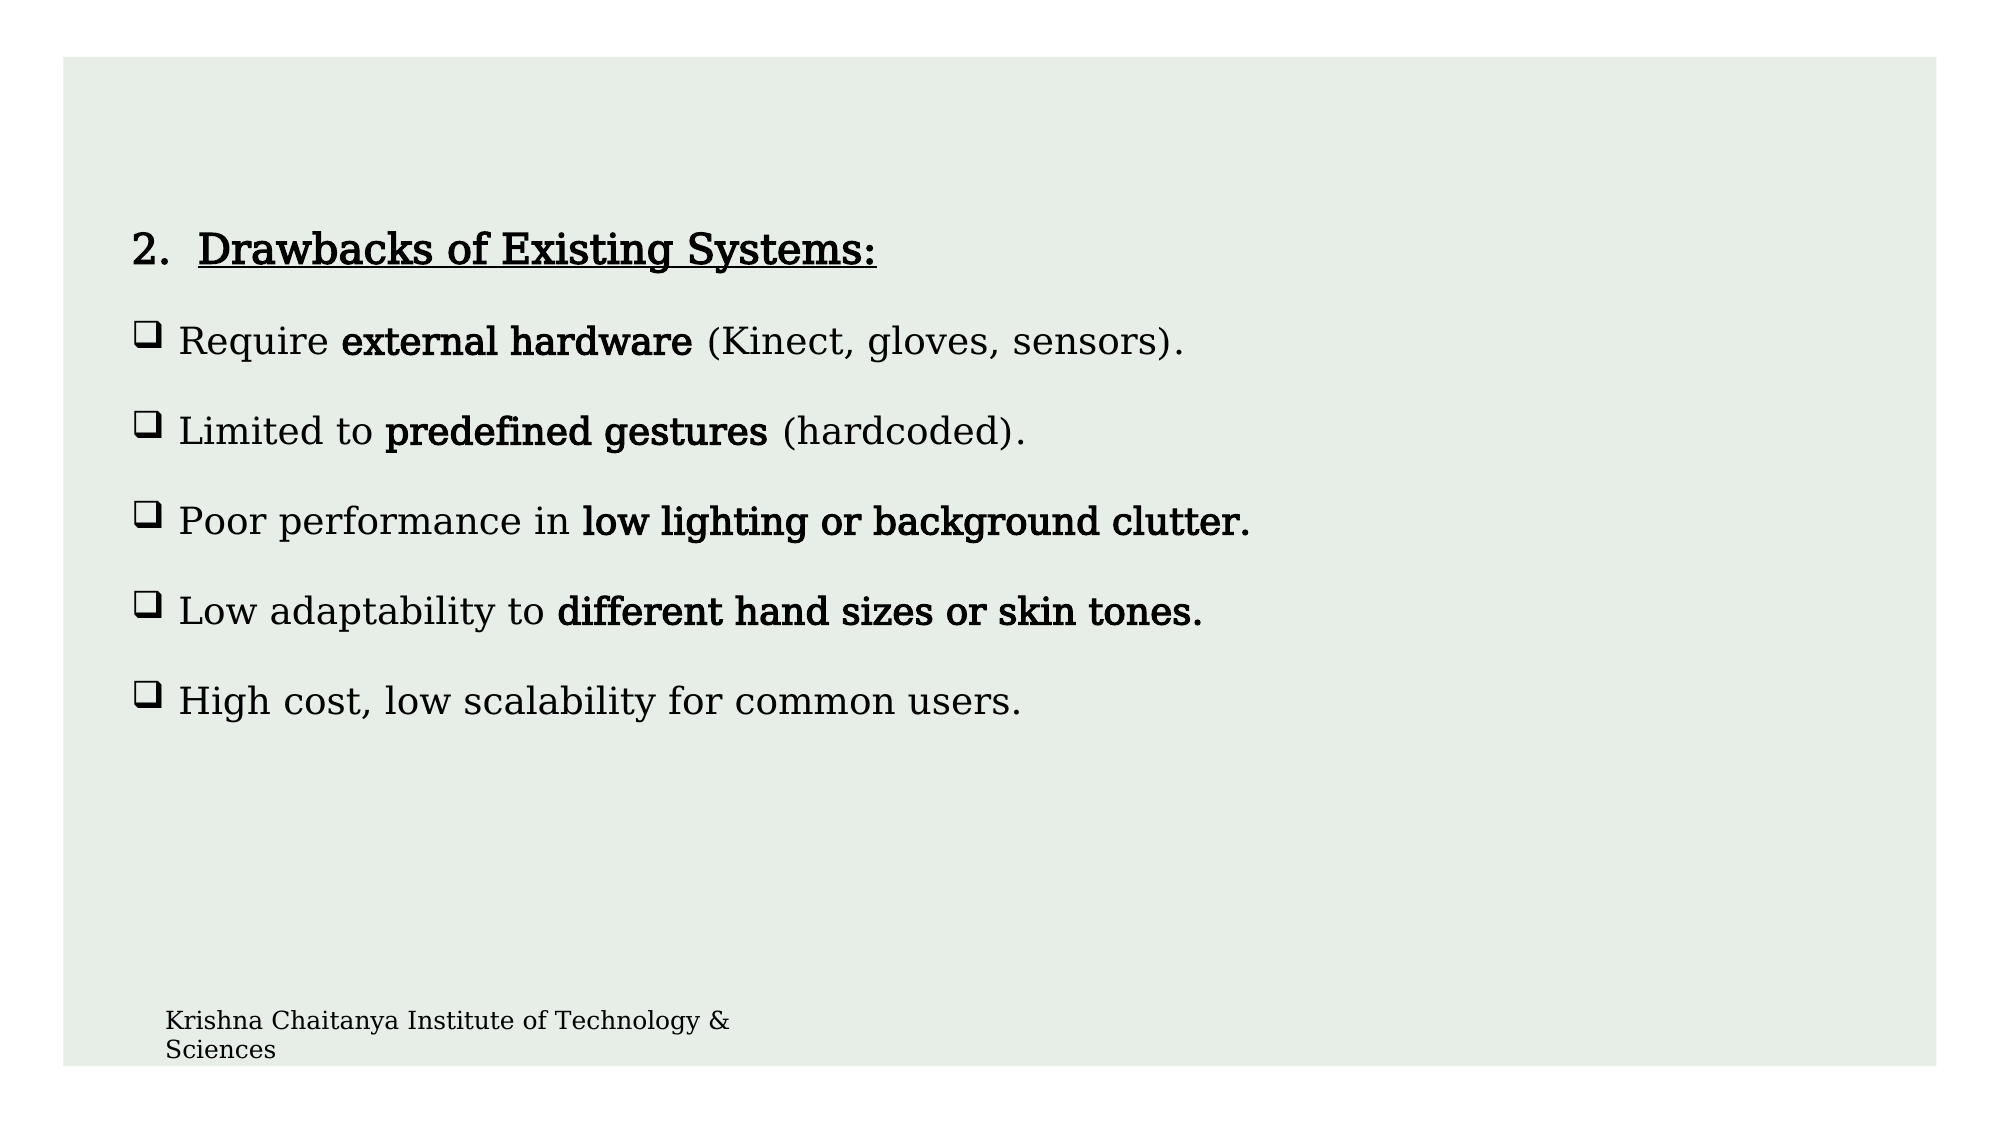

2.  Drawbacks of Existing Systems:
Require external hardware (Kinect, gloves, sensors).
Limited to predefined gestures (hardcoded).
Poor performance in low lighting or background clutter.
Low adaptability to different hand sizes or skin tones.
High cost, low scalability for common users.

Krishna Chaitanya Institute of Technology & Sciences